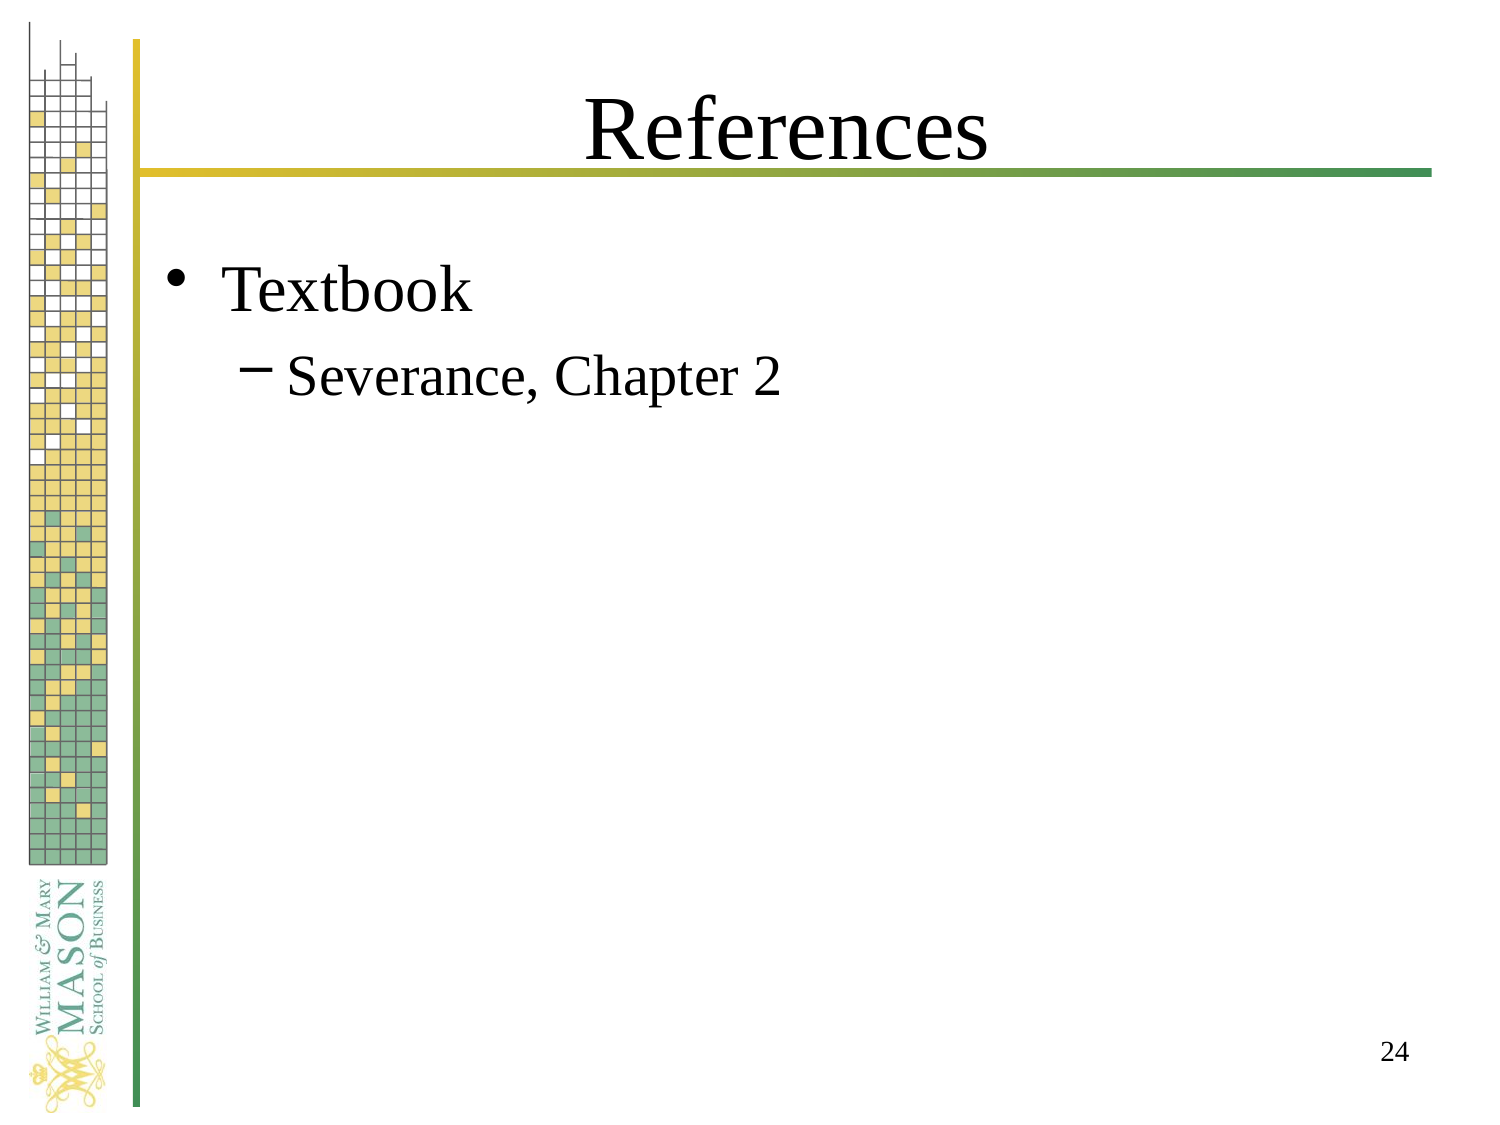

# References
Textbook
Severance, Chapter 2
24